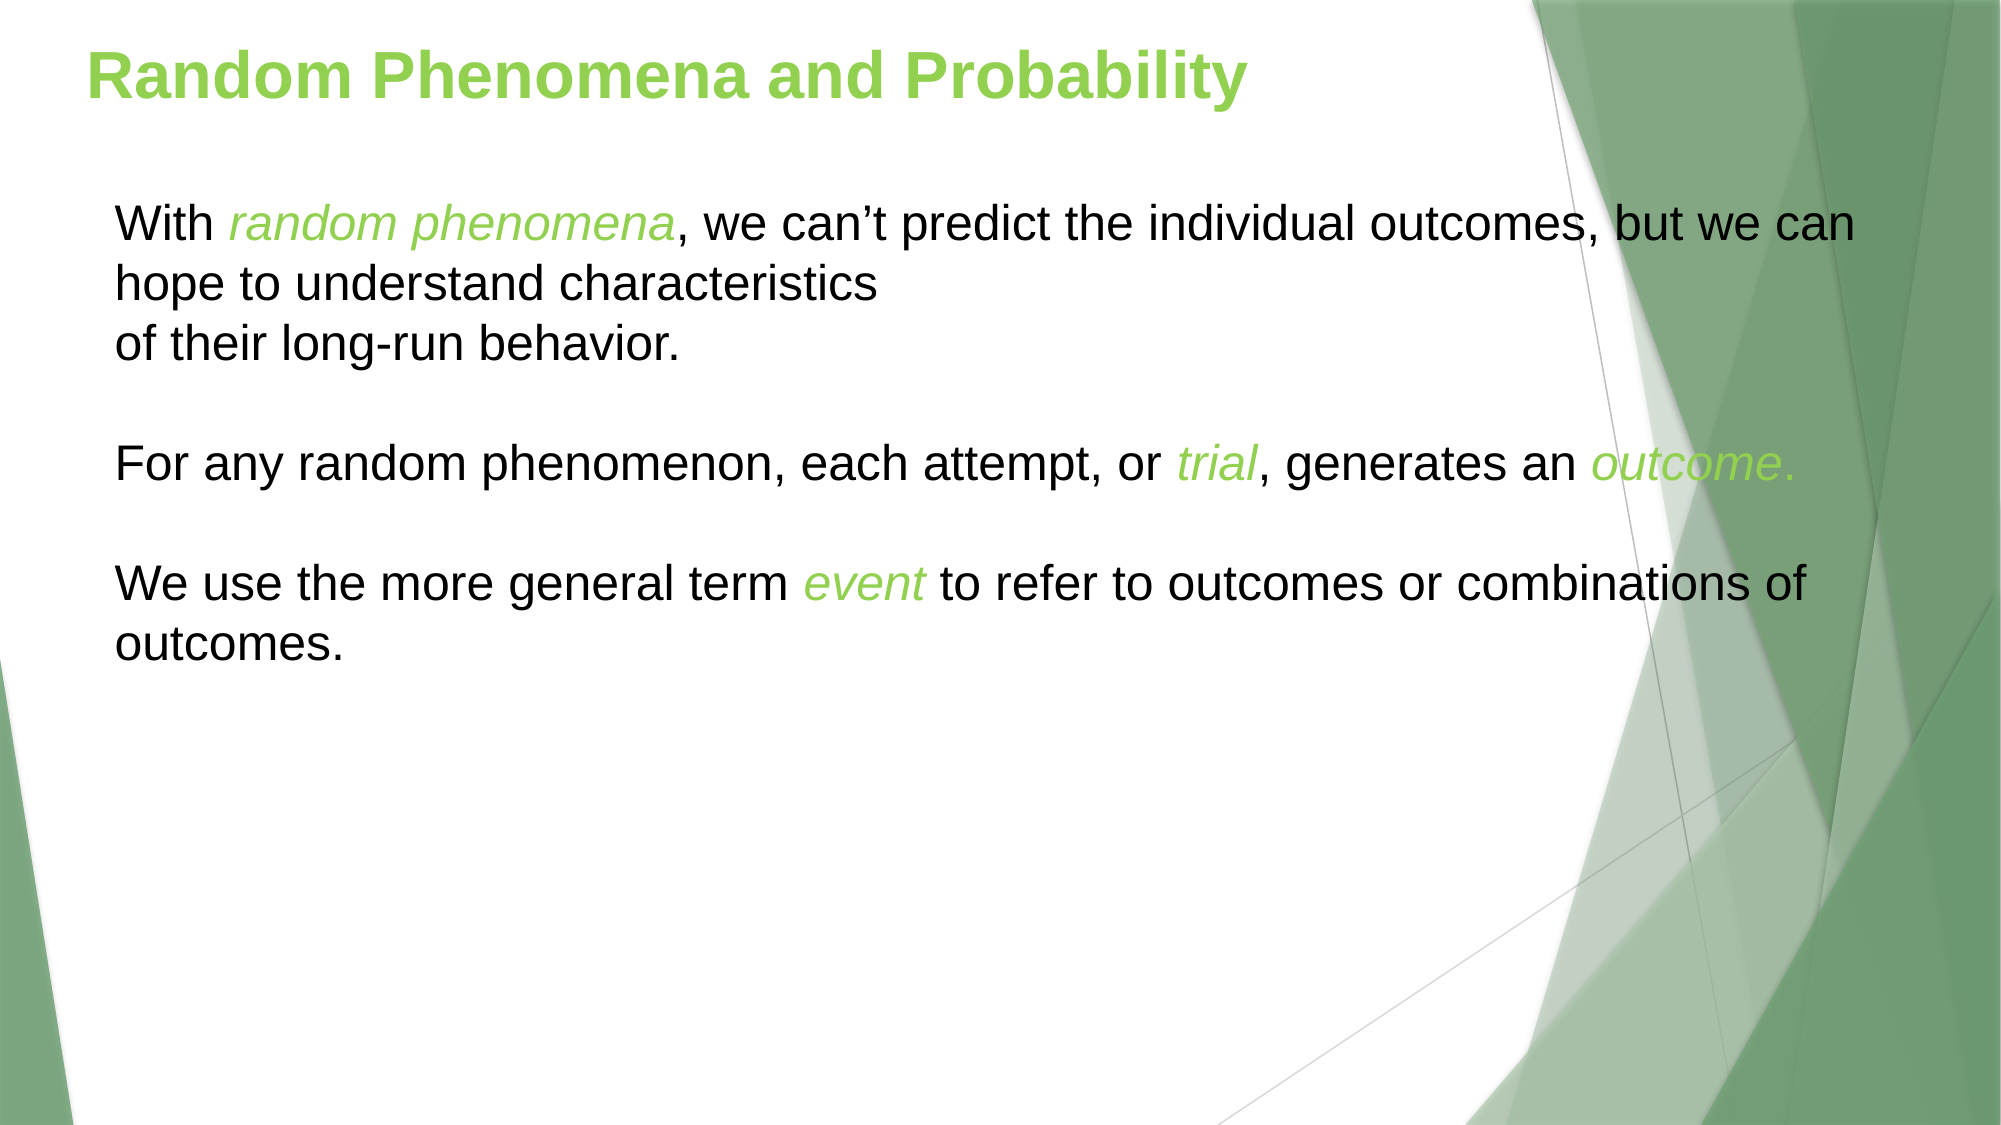

Random Phenomena and Probability
With random phenomena, we can’t predict the individual outcomes, but we can hope to understand characteristics
of their long-run behavior.

For any random phenomenon, each attempt, or trial, generates an outcome.

We use the more general term event to refer to outcomes or combinations of outcomes.